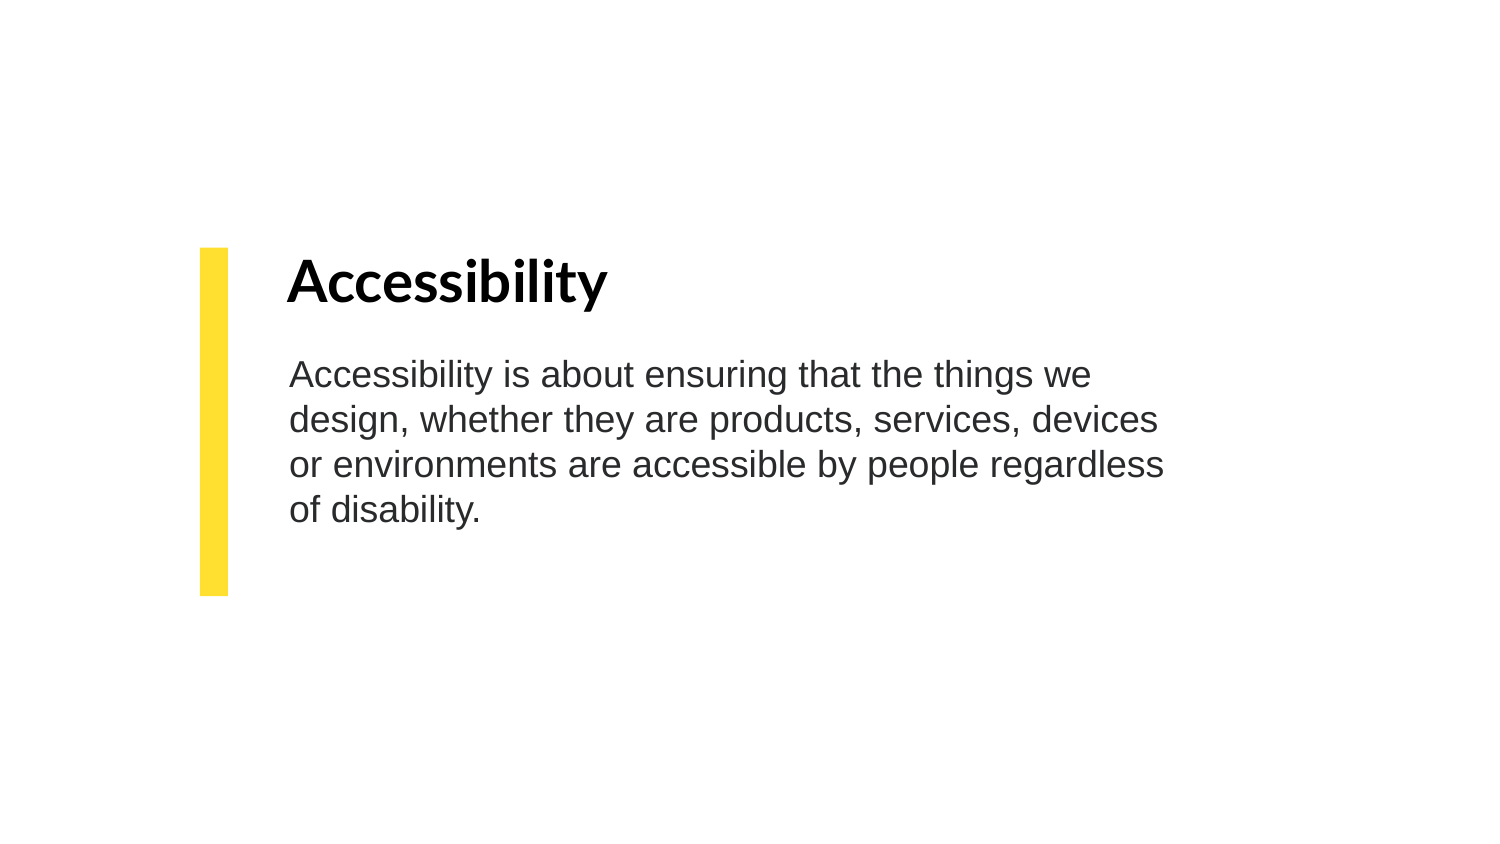

# Accessibility
Accessibility is about ensuring that the things we design, whether they are products, services, devices or environments are accessible by people regardless of disability.